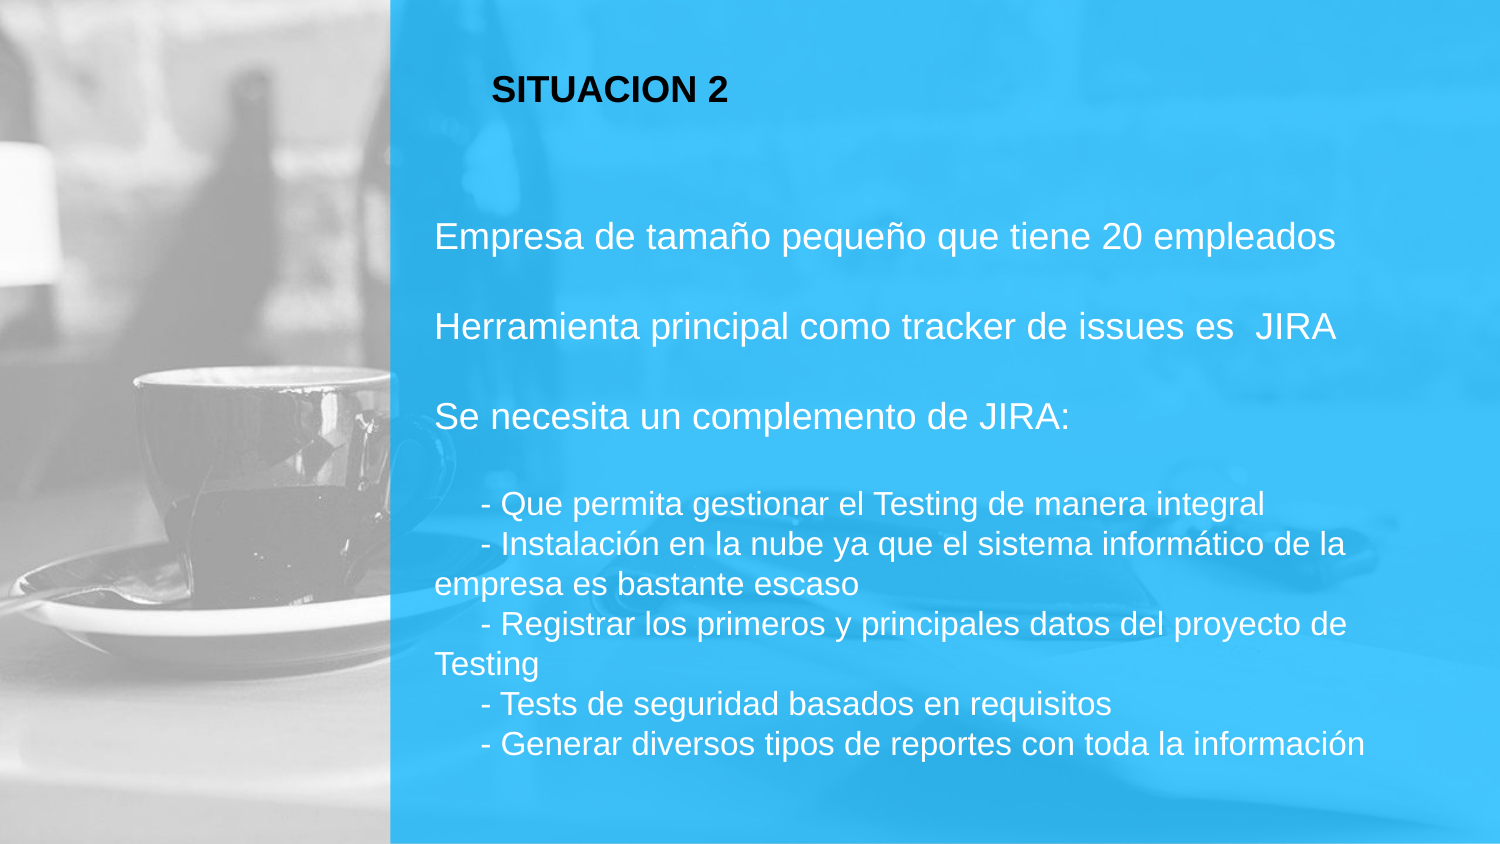

# SITUACION 2
Empresa de tamaño pequeño que tiene 20 empleados

Herramienta principal como tracker de issues es  JIRA

Se necesita un complemento de JIRA:

     - Que permita gestionar el Testing de manera integral
     - Instalación en la nube ya que el sistema informático de la empresa es bastante escaso
     - Registrar los primeros y principales datos del proyecto de Testing
     - Tests de seguridad basados en requisitos
     - Generar diversos tipos de reportes con toda la información